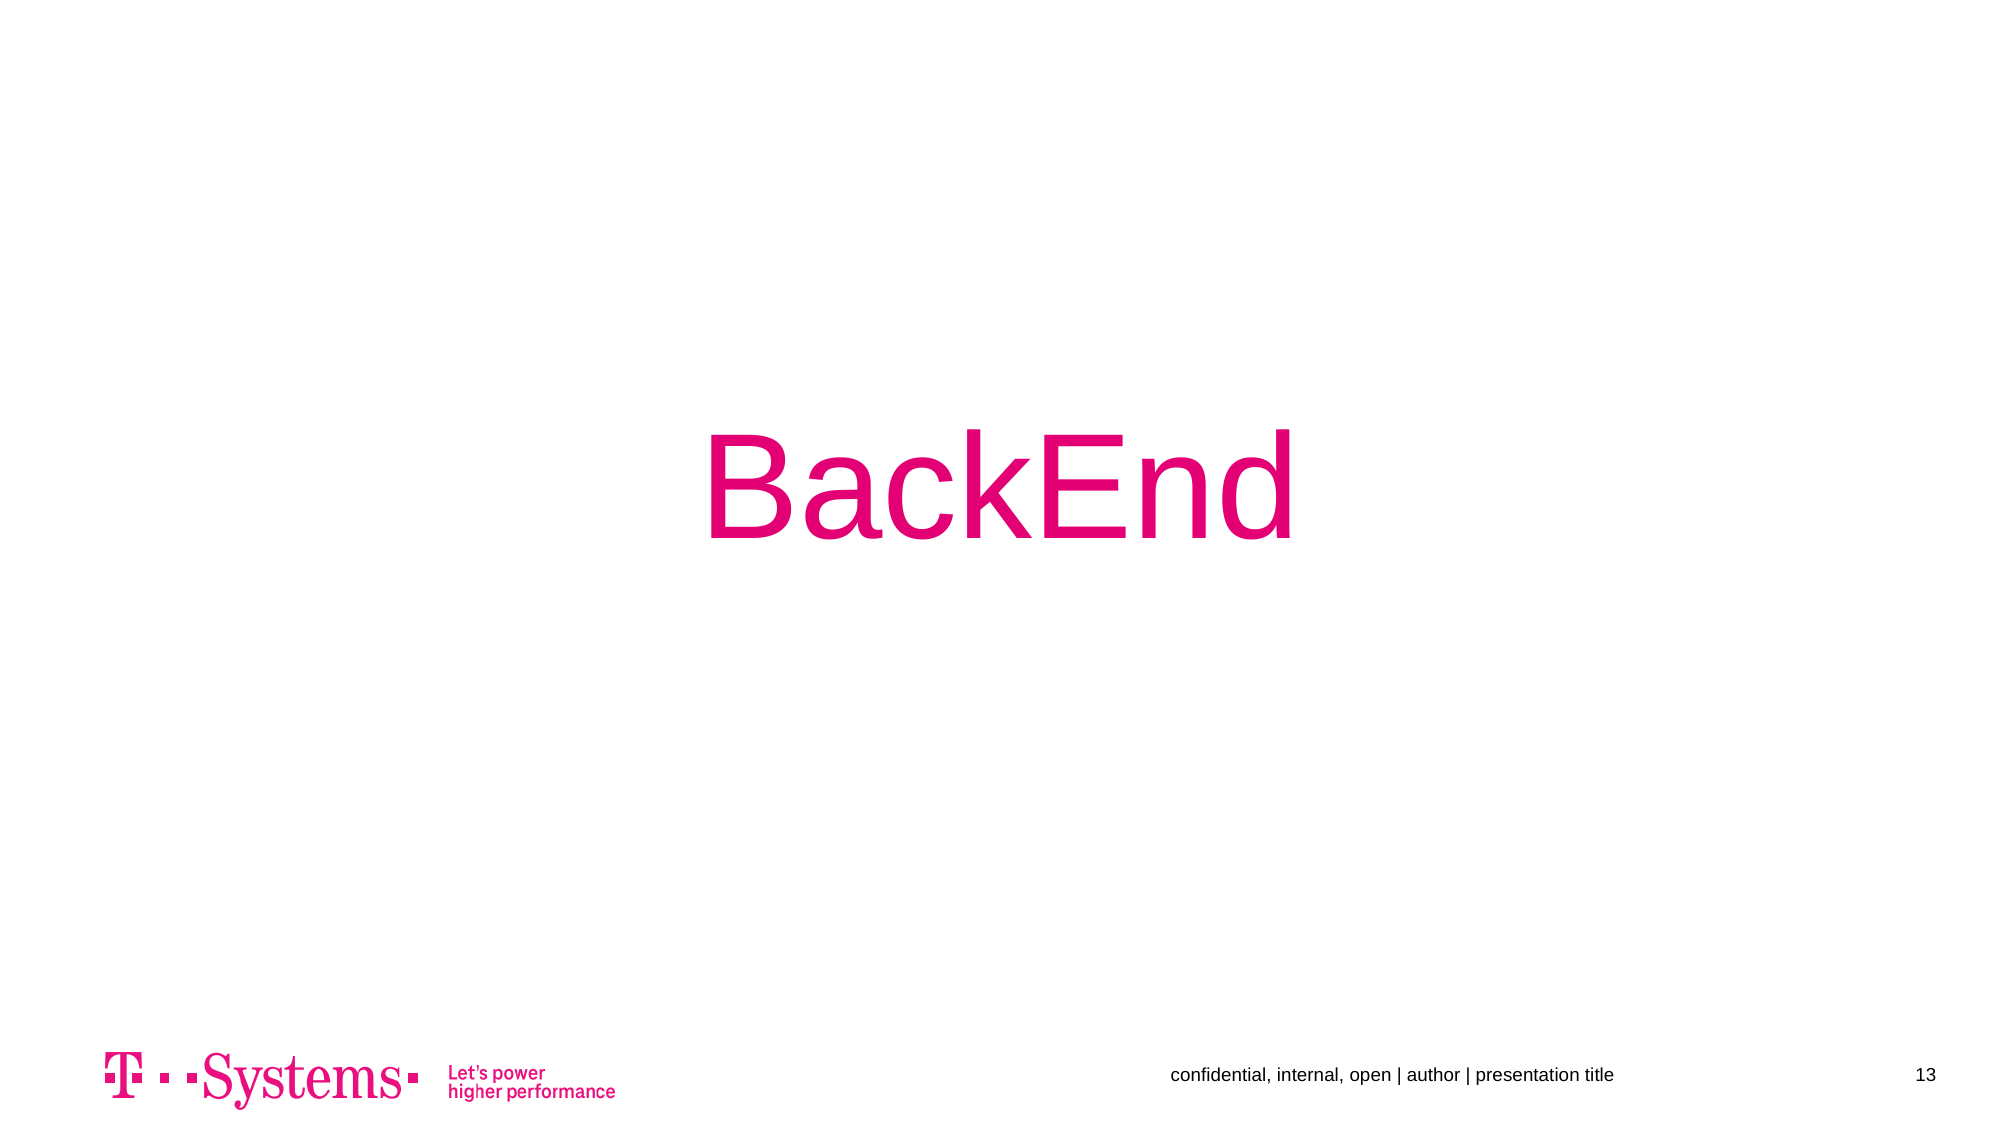

# BackEnd
confidential, internal, open | author | presentation title
13